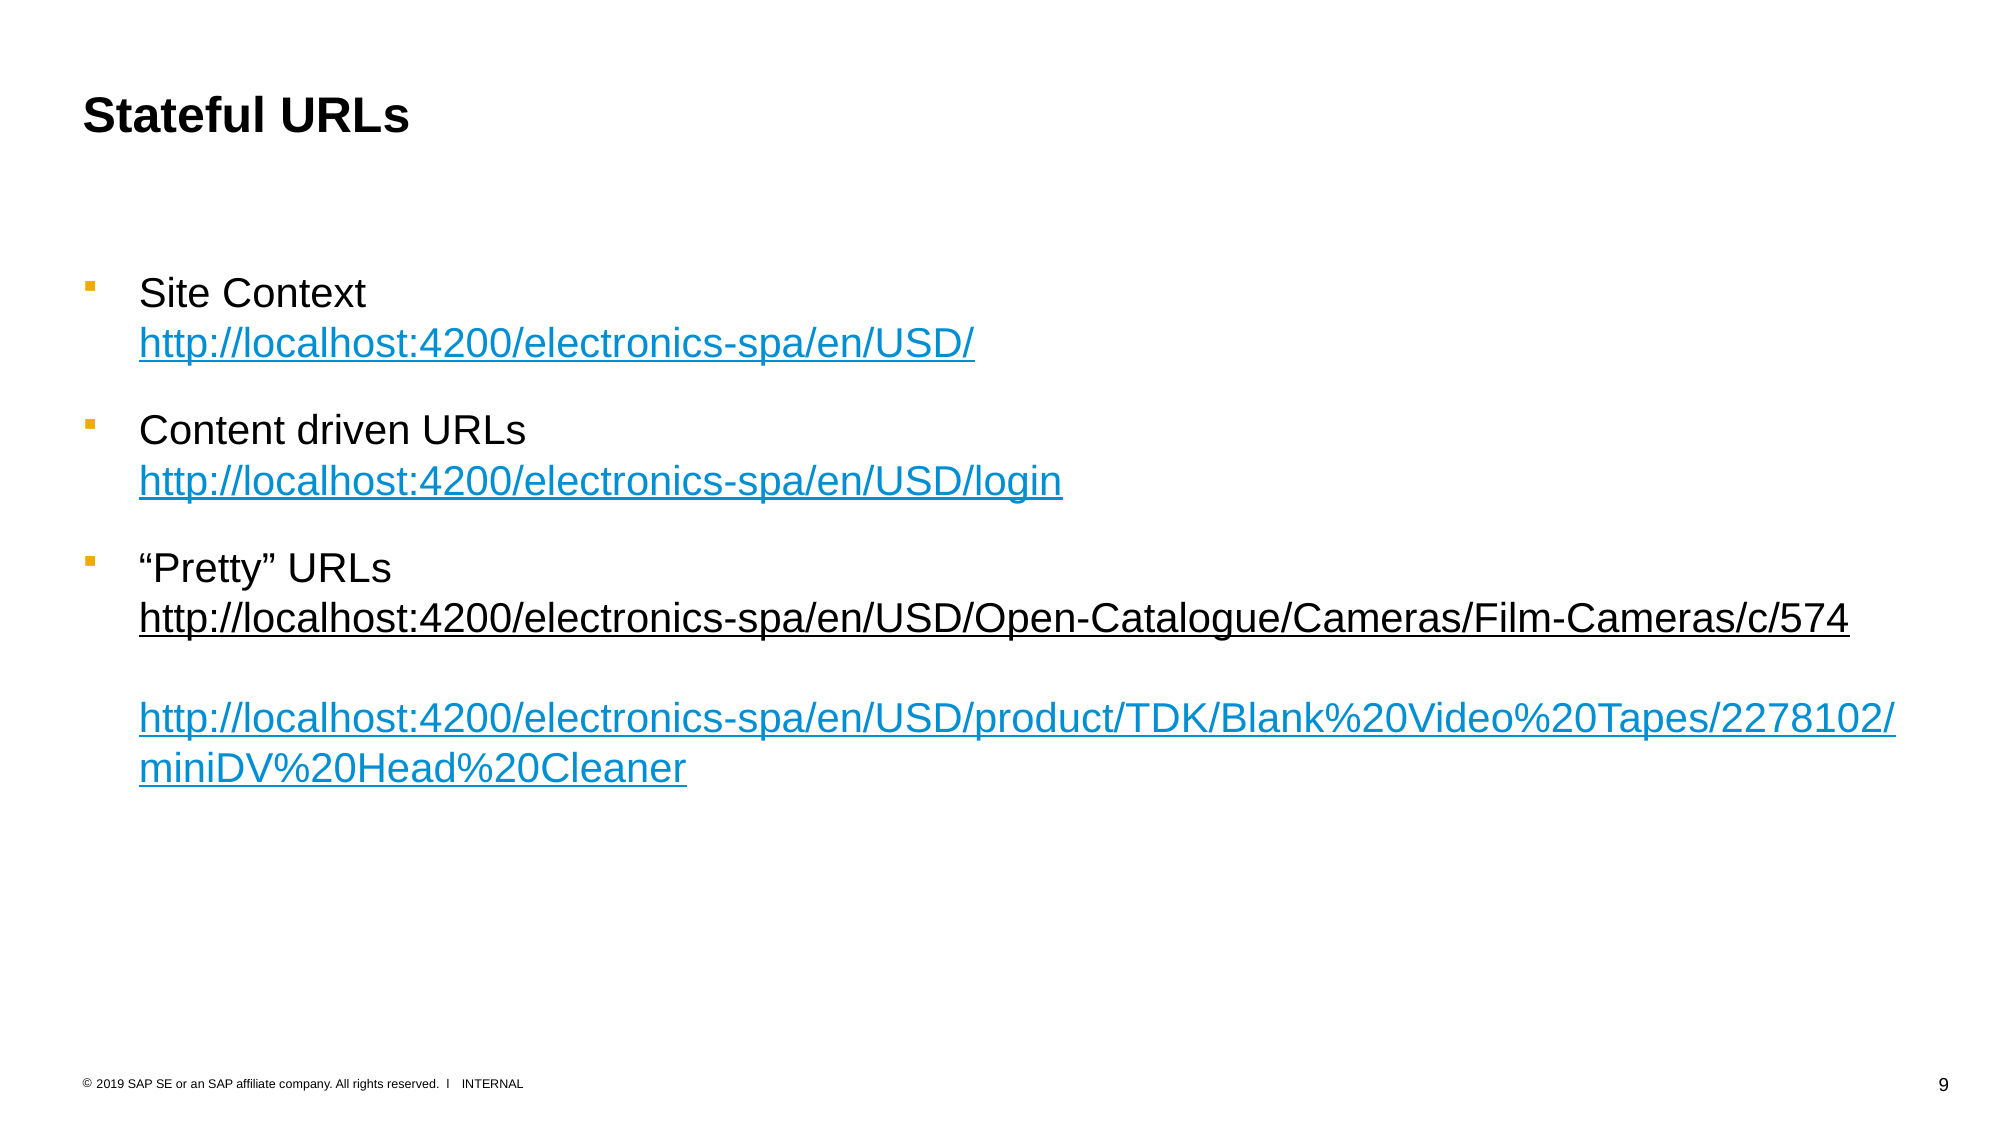

# Stateful URLs
Site Context
http://localhost:4200/electronics-spa/en/USD/
Content driven URLs
http://localhost:4200/electronics-spa/en/USD/login
“Pretty” URLs
http://localhost:4200/electronics-spa/en/USD/Open-Catalogue/Cameras/Film-Cameras/c/574
http://localhost:4200/electronics-spa/en/USD/product/TDK/Blank%20Video%20Tapes/2278102/miniDV%20Head%20Cleaner